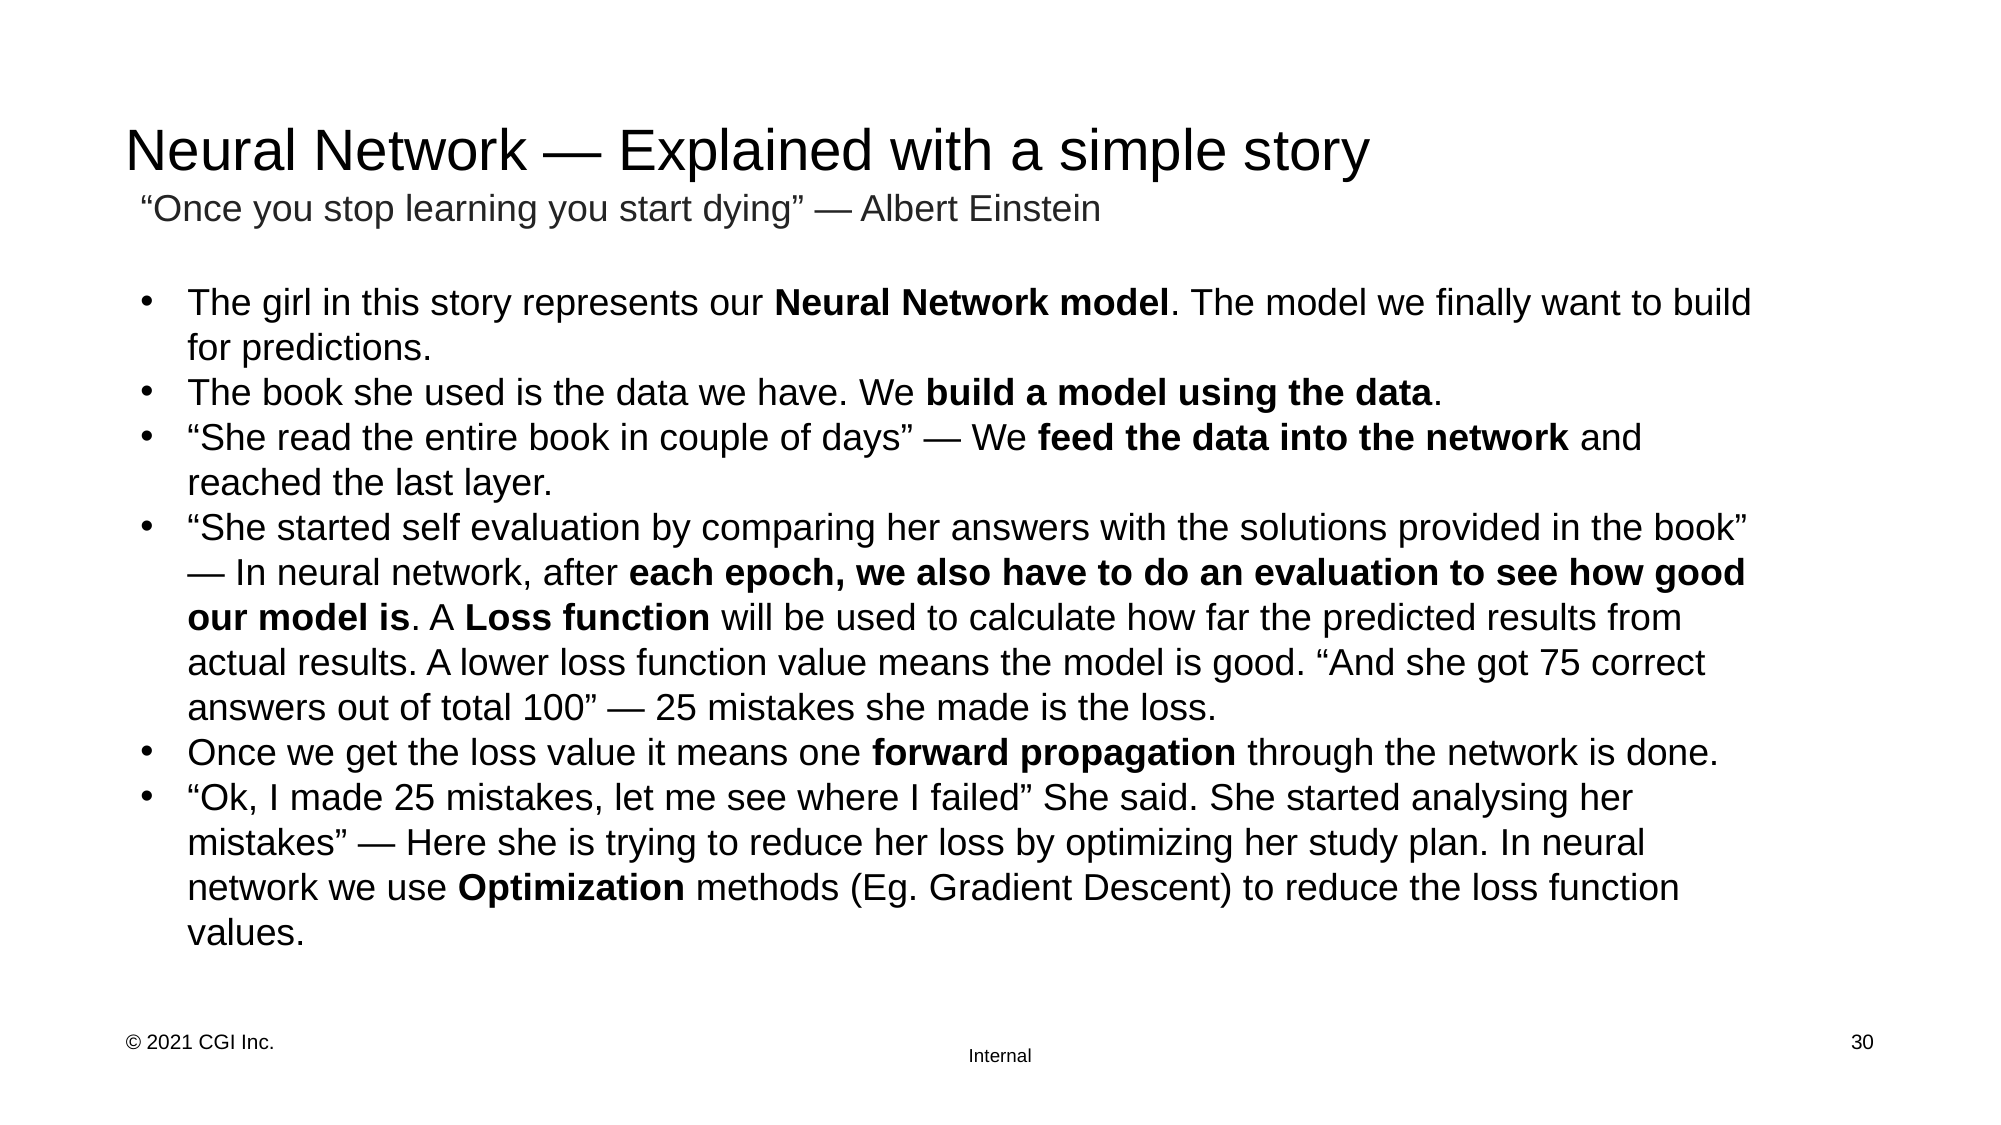

# Neural Network — Explained with a simple story
“Once you stop learning you start dying” — Albert Einstein
The girl in this story represents our Neural Network model. The model we finally want to build for predictions.
The book she used is the data we have. We build a model using the data.
“She read the entire book in couple of days” — We feed the data into the network and reached the last layer.
“She started self evaluation by comparing her answers with the solutions provided in the book” — In neural network, after each epoch, we also have to do an evaluation to see how good our model is. A Loss function will be used to calculate how far the predicted results from actual results. A lower loss function value means the model is good. “And she got 75 correct answers out of total 100” — 25 mistakes she made is the loss.
Once we get the loss value it means one forward propagation through the network is done.
“Ok, I made 25 mistakes, let me see where I failed” She said. She started analysing her mistakes” — Here she is trying to reduce her loss by optimizing her study plan. In neural network we use Optimization methods (Eg. Gradient Descent) to reduce the loss function values.
30